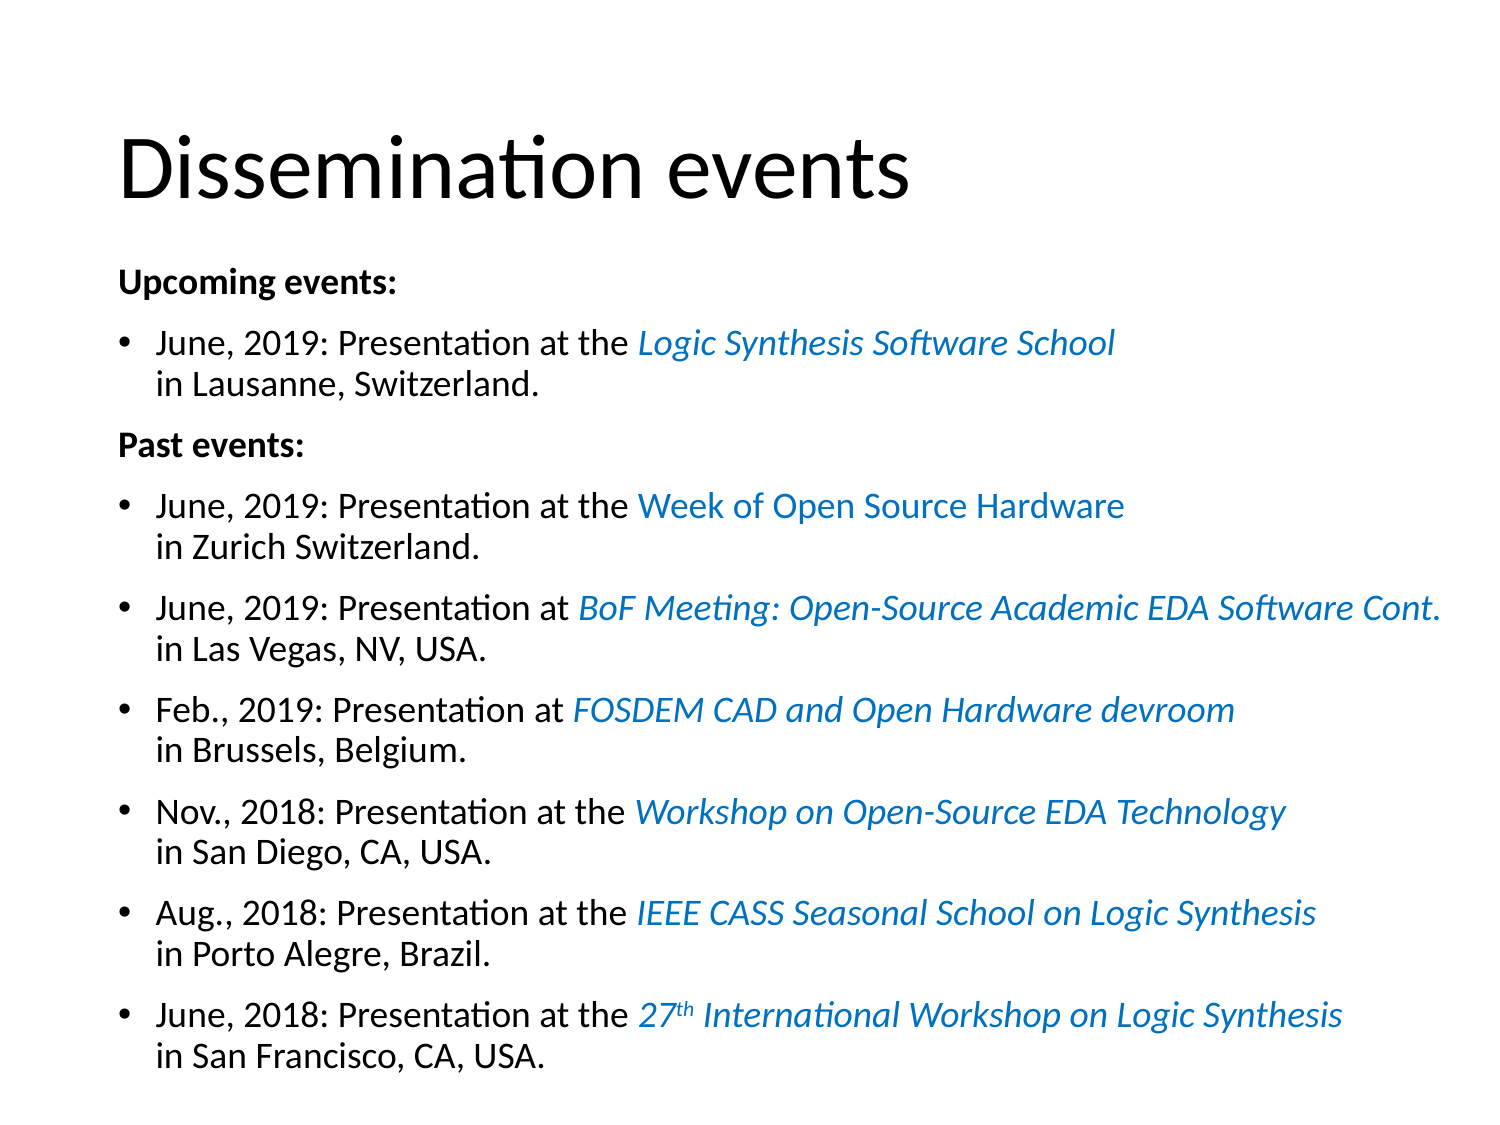

# Dissemination events
Upcoming events:
June, 2019: Presentation at the Logic Synthesis Software School
in Lausanne, Switzerland.
Past events:
June, 2019: Presentation at the Week of Open Source Hardware
in Zurich Switzerland.
June, 2019: Presentation at BoF Meeting: Open-Source Academic EDA Software Cont.
in Las Vegas, NV, USA.
Feb., 2019: Presentation at FOSDEM CAD and Open Hardware devroom
in Brussels, Belgium.
Nov., 2018: Presentation at the Workshop on Open-Source EDA Technology
in San Diego, CA, USA.
Aug., 2018: Presentation at the IEEE CASS Seasonal School on Logic Synthesis
in Porto Alegre, Brazil.
June, 2018: Presentation at the 27th International Workshop on Logic Synthesis
in San Francisco, CA, USA.